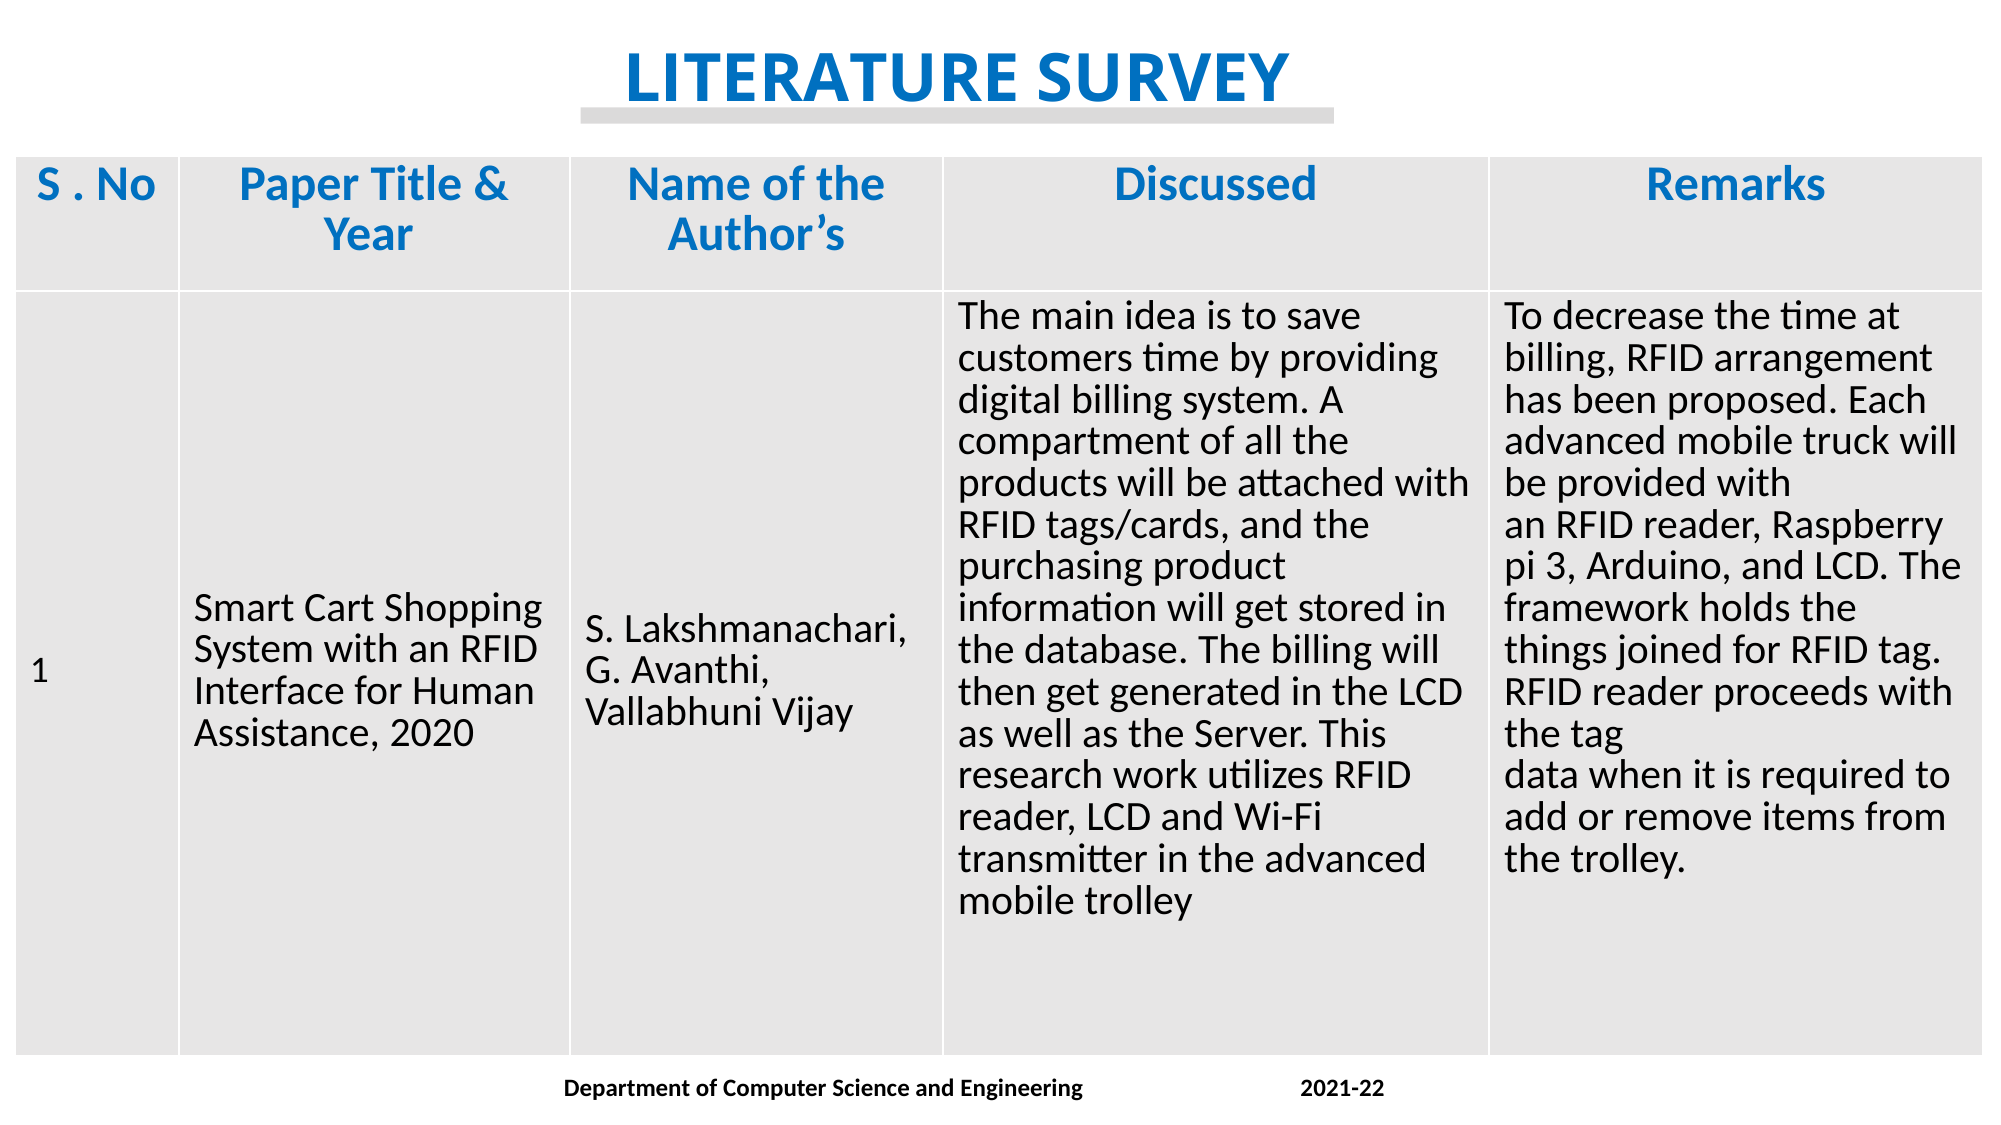

LITERATURE SURVEY

| S . No | Paper Title & Year | Name of the Author’s | Discussed | Remarks |
| --- | --- | --- | --- | --- |
| 1 | Smart Cart Shopping System with an RFID Interface for Human Assistance, 2020 | S. Lakshmanachari, G. Avanthi, Vallabhuni Vijay | The main idea is to save customers time by providing digital billing system. A compartment of all the products will be attached with RFID tags/cards, and the purchasing product information will get stored in the database. The billing will then get generated in the LCD as well as the Server. This research work utilizes RFID reader, LCD and Wi-Fi transmitter in the advanced mobile trolley | To decrease the time at billing, RFID arrangement has been proposed. Each advanced mobile truck will be provided with an RFID reader, Raspberry pi 3, Arduino, and LCD. The framework holds the things joined for RFID tag. RFID reader proceeds with the tag data when it is required to add or remove items from the trolley. |
Department of Computer Science and Engineering                                      2021-22